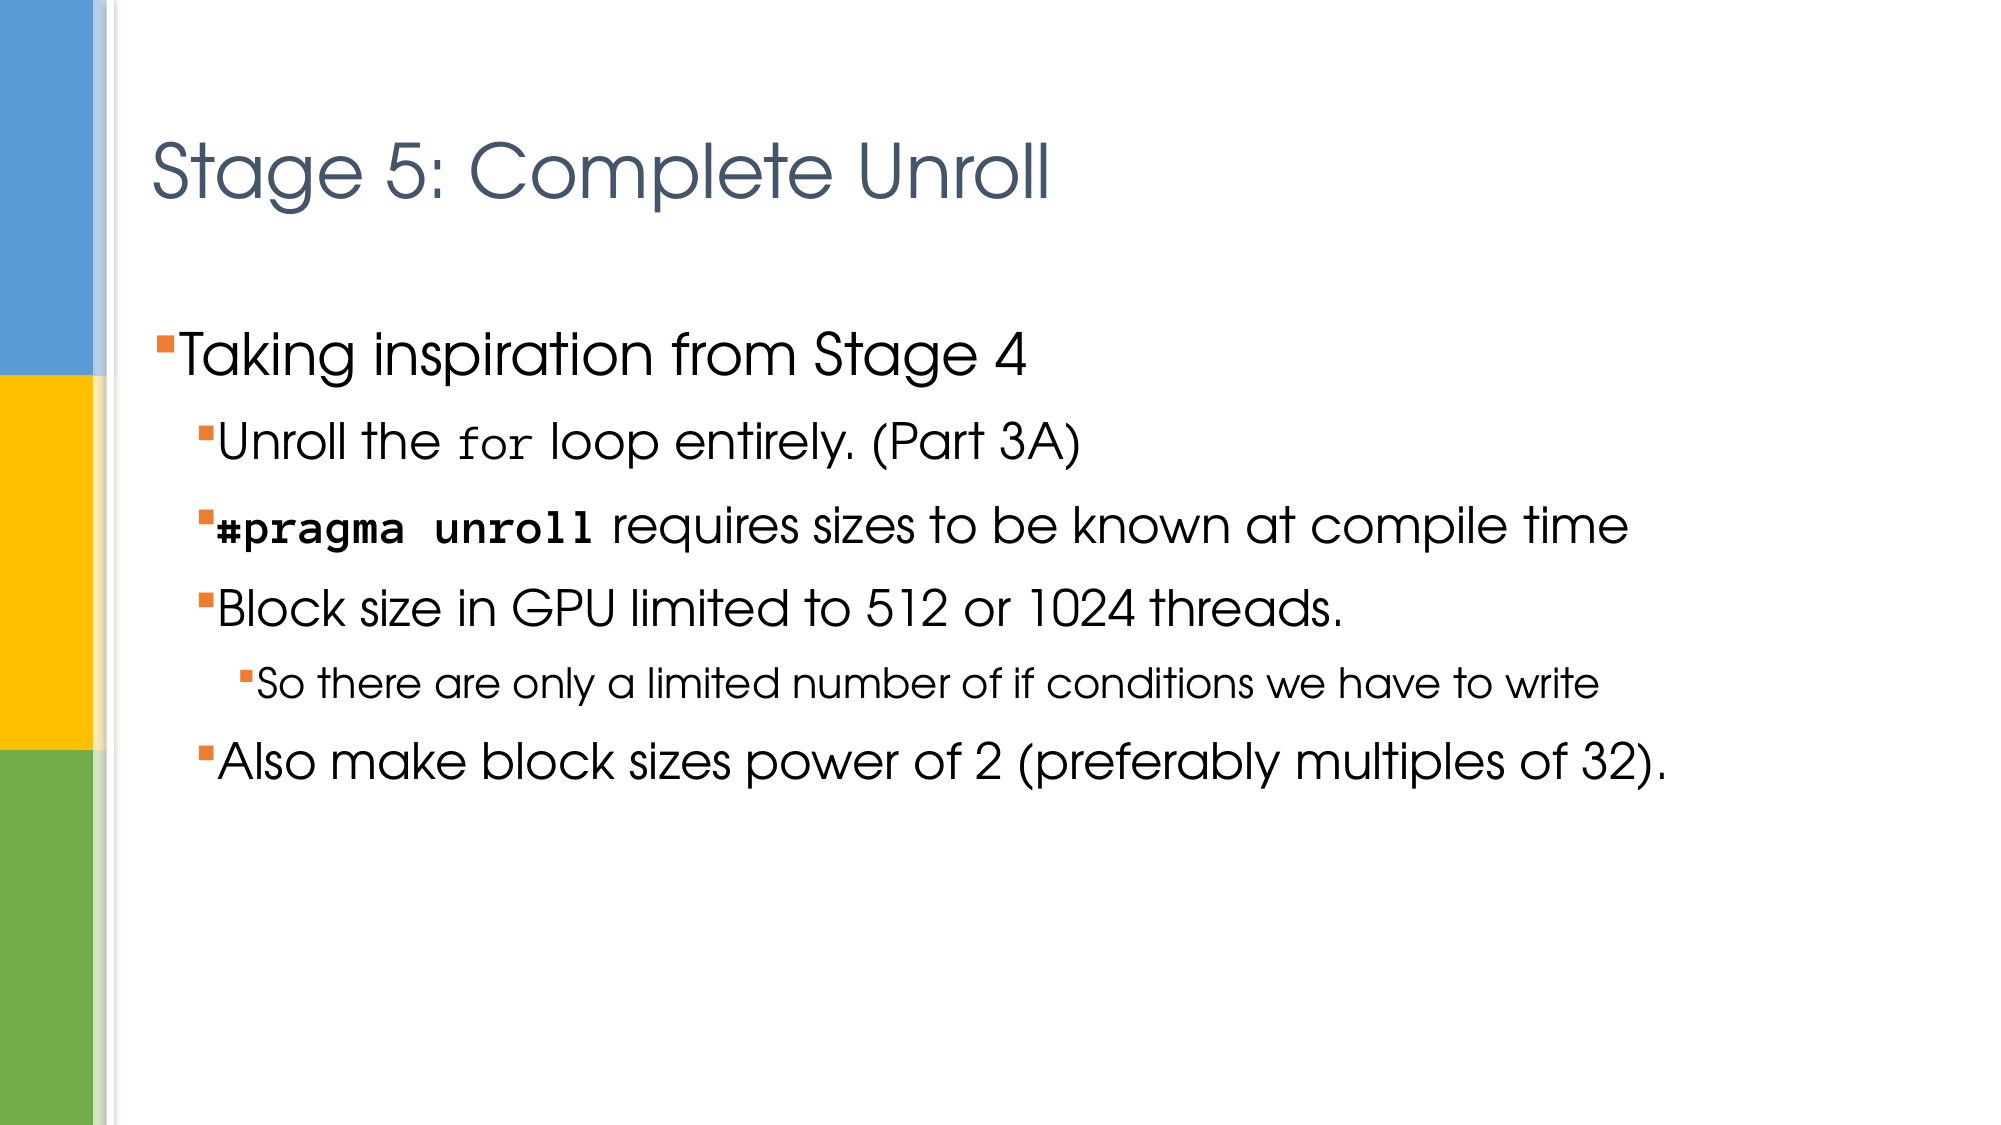

# Stage 5: Complete Unroll
Taking inspiration from Stage 4
Unroll the for loop entirely. (Part 3A)
#pragma unroll requires sizes to be known at compile time
Block size in GPU limited to 512 or 1024 threads.
So there are only a limited number of if conditions we have to write
Also make block sizes power of 2 (preferably multiples of 32).